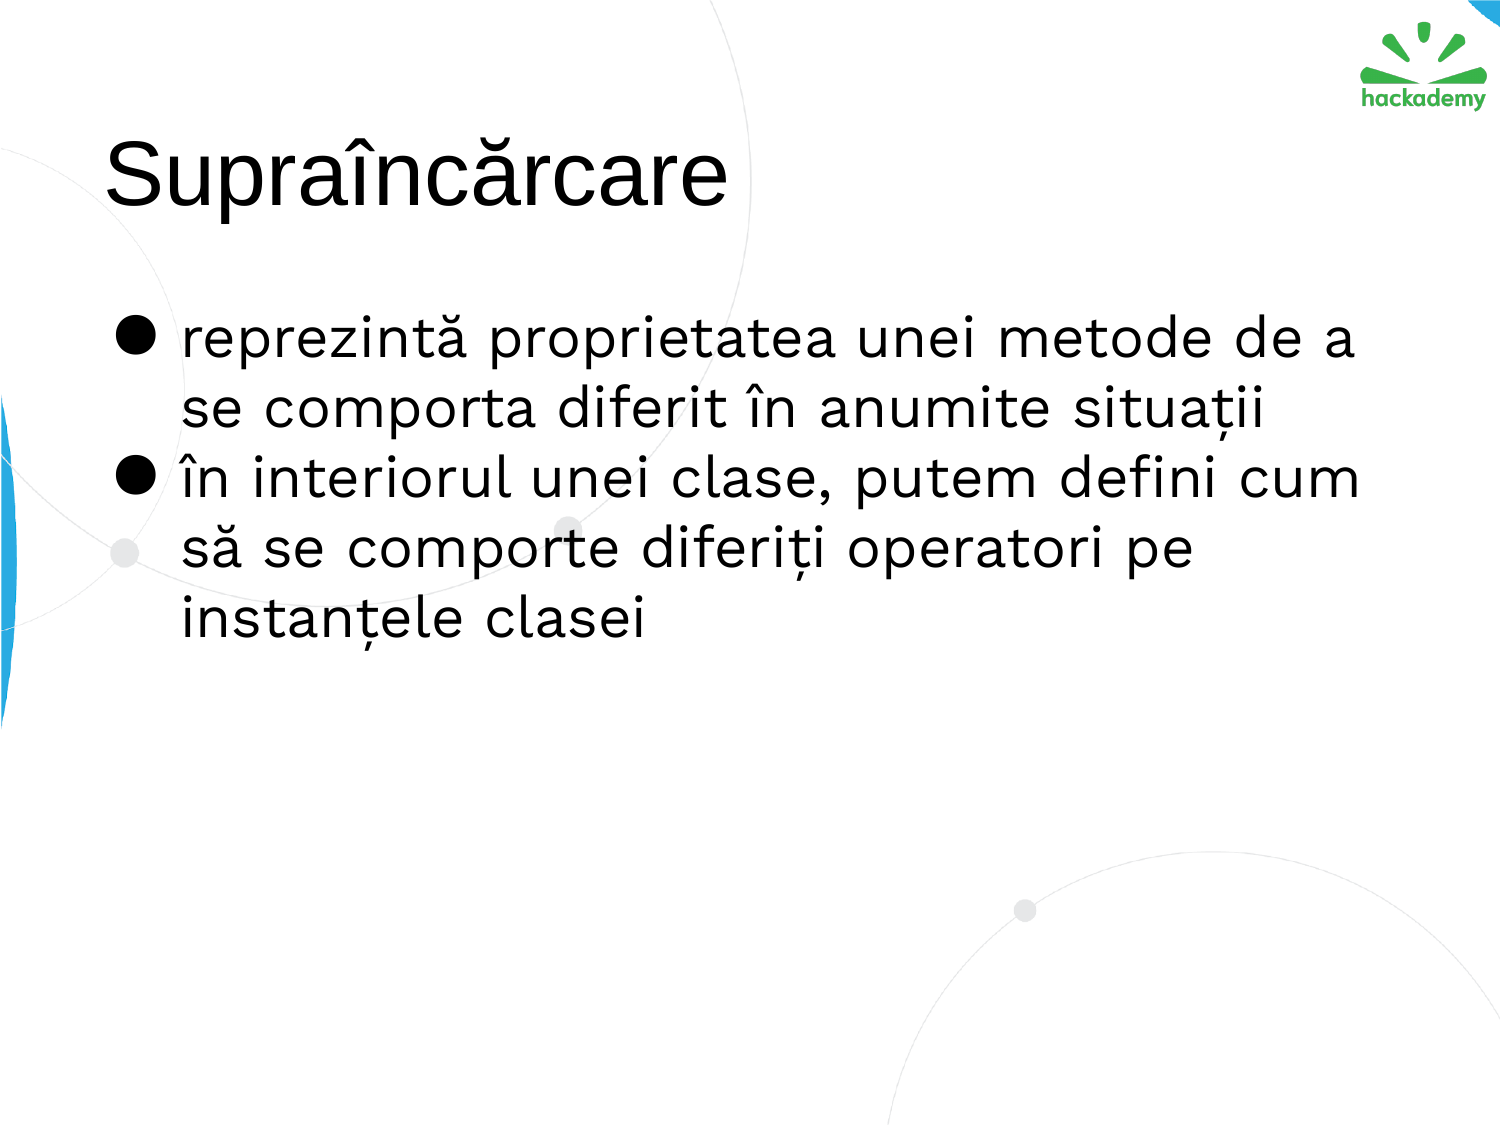

# Supraîncărcare
reprezintă proprietatea unei metode de a se comporta diferit în anumite situații
în interiorul unei clase, putem defini cum să se comporte diferiți operatori pe instanțele clasei